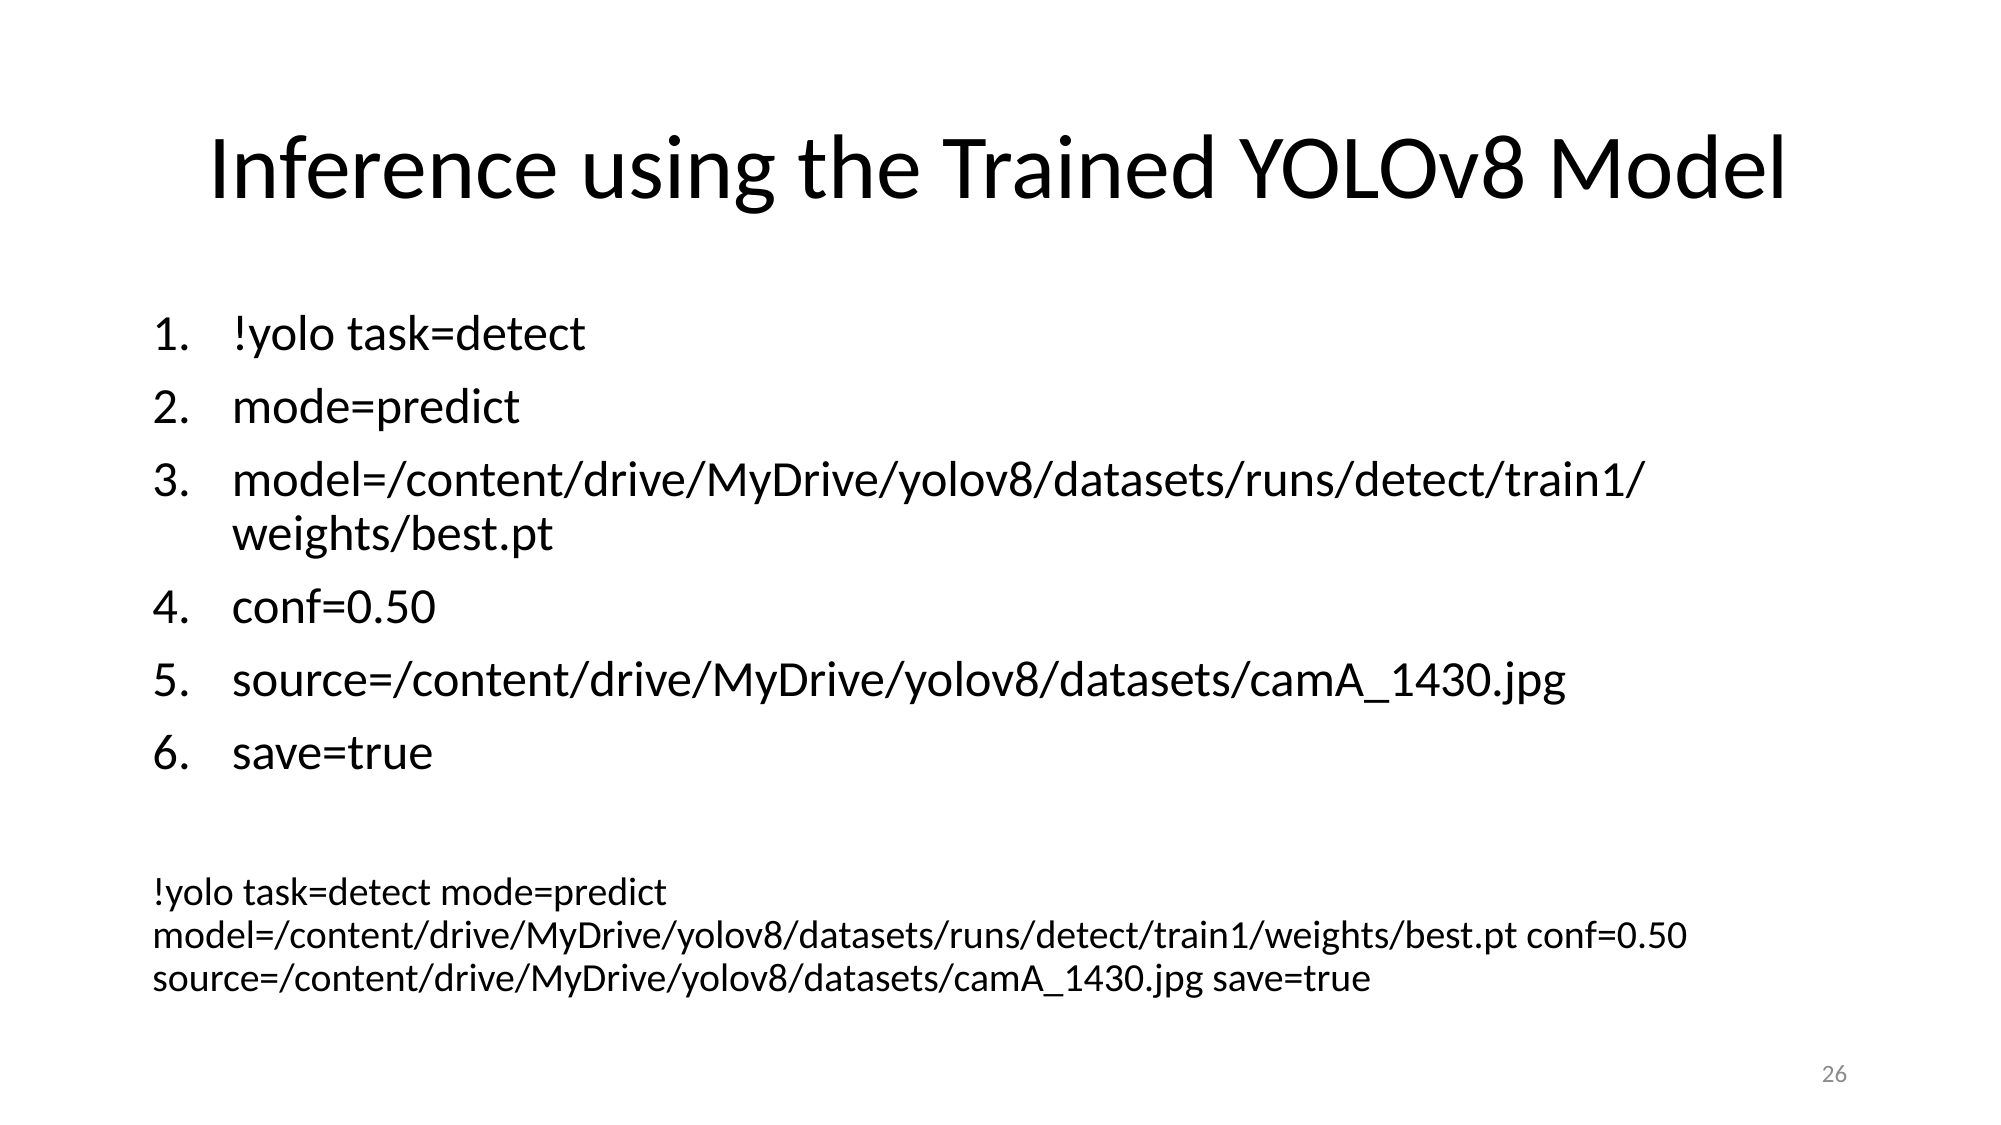

# Inference using the Trained YOLOv8 Model
!yolo task=detect
mode=predict
model=/content/drive/MyDrive/yolov8/datasets/runs/detect/train1/weights/best.pt
conf=0.50
source=/content/drive/MyDrive/yolov8/datasets/camA_1430.jpg
save=true

!yolo task=detect mode=predict model=/content/drive/MyDrive/yolov8/datasets/runs/detect/train1/weights/best.pt conf=0.50 source=/content/drive/MyDrive/yolov8/datasets/camA_1430.jpg save=true

26